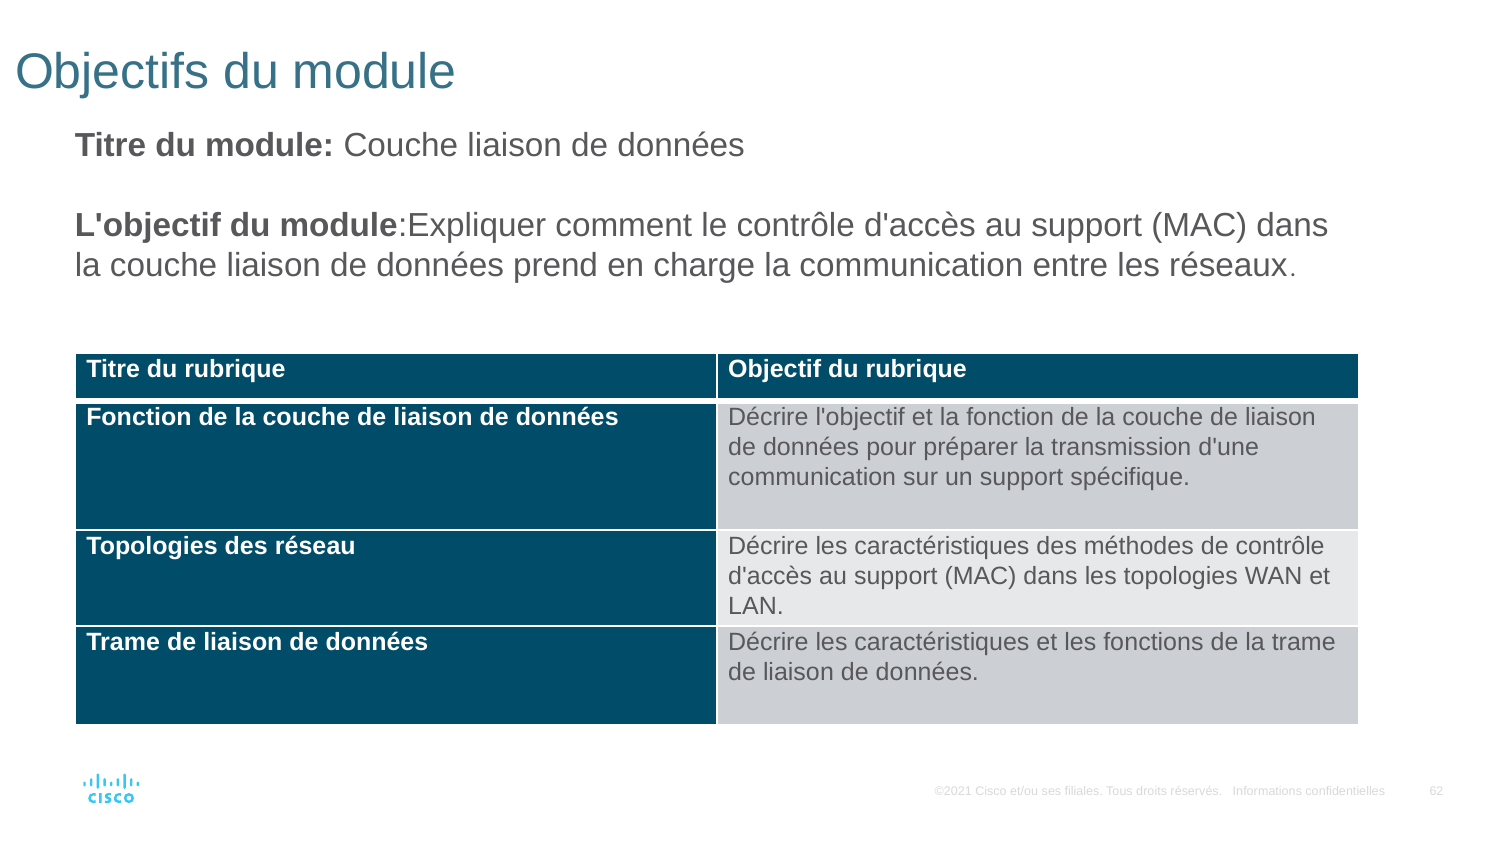

# Objectifs du module
Titre du module: Couche liaison de données

L'objectif du module:Expliquer comment le contrôle d'accès au support (MAC) dans la couche liaison de données prend en charge la communication entre les réseaux.

| Titre du rubrique | Objectif du rubrique |
| --- | --- |
| Fonction de la couche de liaison de données | Décrire l'objectif et la fonction de la couche de liaison de données pour préparer la transmission d'une communication sur un support spécifique. |
| Topologies des réseau | Décrire les caractéristiques des méthodes de contrôle d'accès au support (MAC) dans les topologies WAN et LAN. |
| Trame de liaison de données | Décrire les caractéristiques et les fonctions de la trame de liaison de données. |